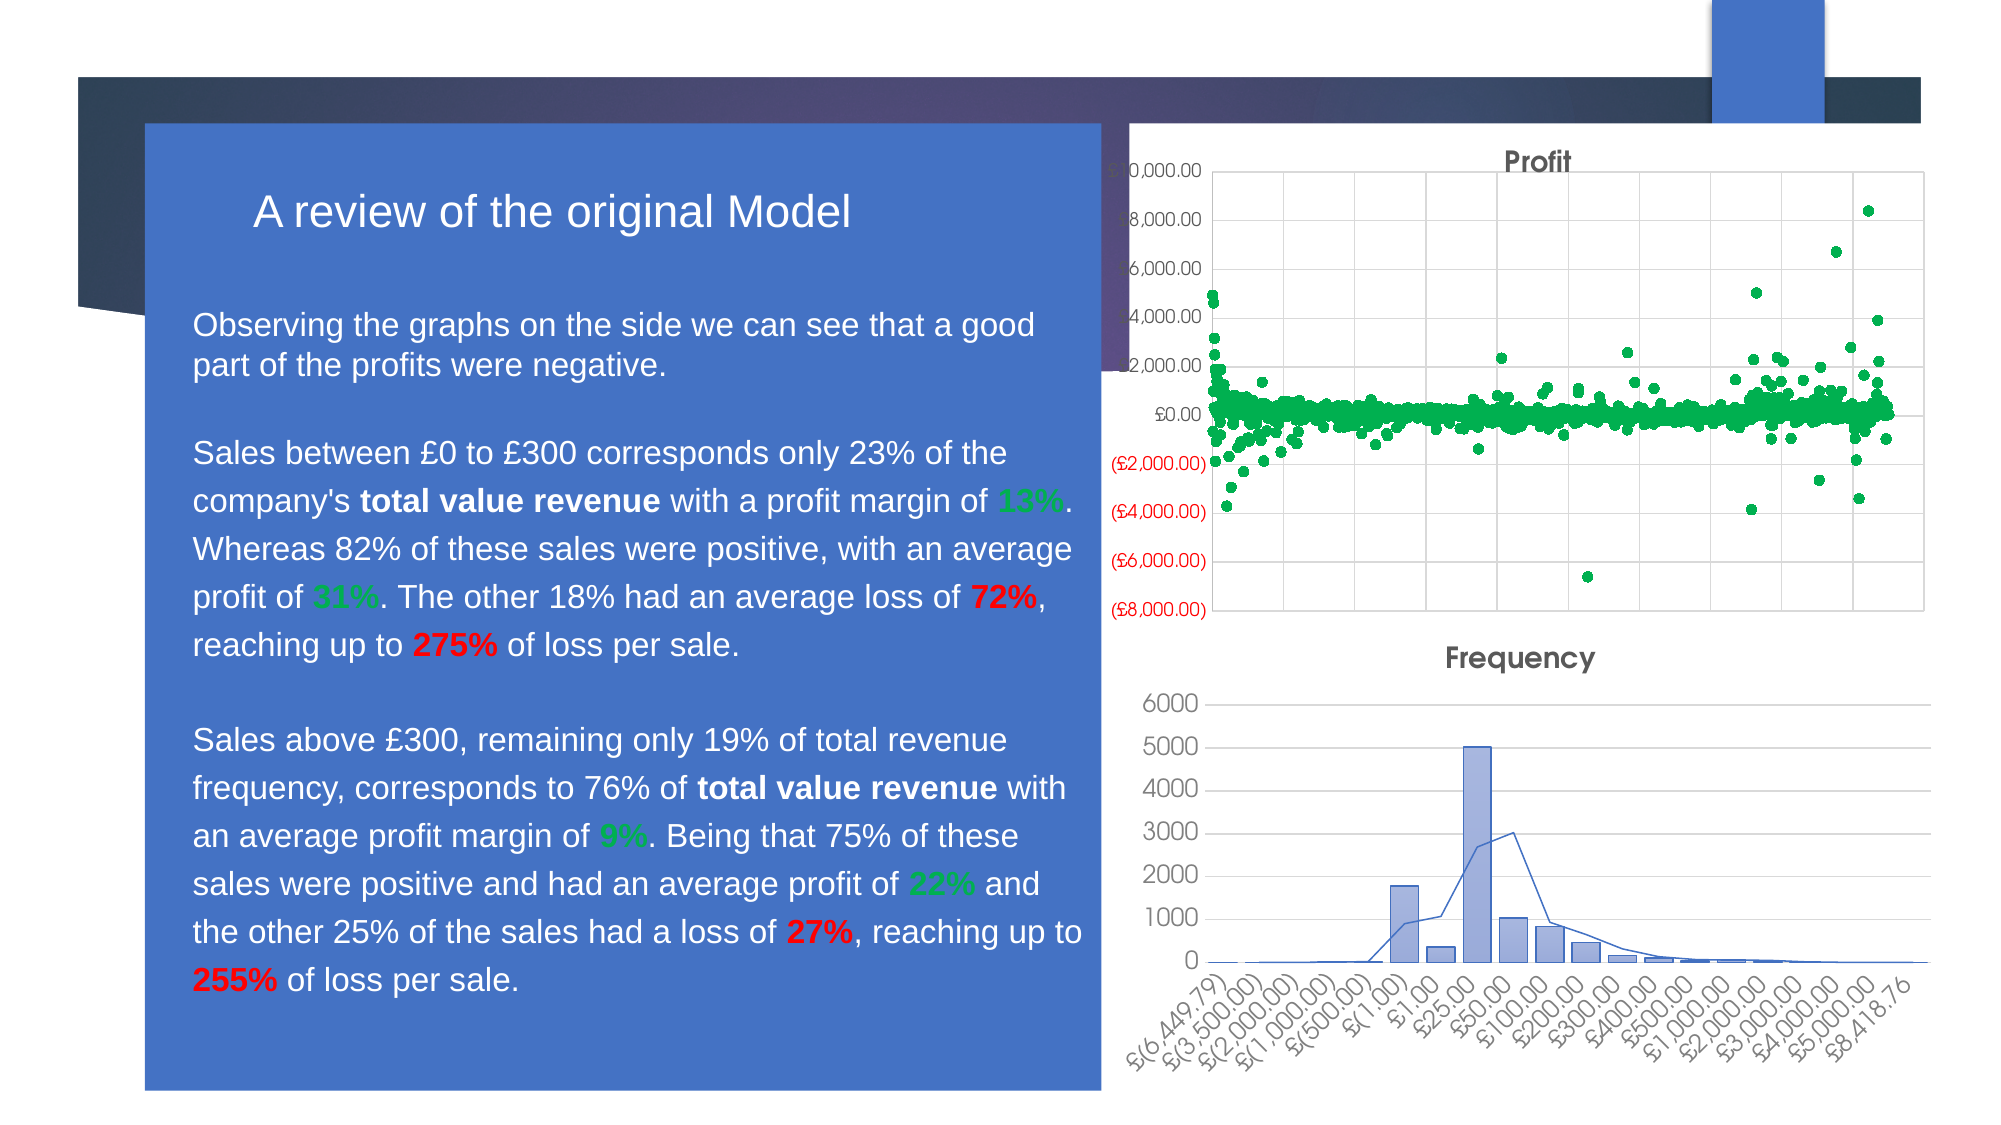

### Chart: Profit

| Category |  |
|---|---|
# A review of the original Model
Observing the graphs on the side we can see that a good part of the profits were negative.

Sales between £0 to £300 corresponds only 23% of the company's total value revenue with a profit margin of 13%. Whereas 82% of these sales were positive, with an average profit of 31%. The other 18% had an average loss of 72%, reaching up to 275% of loss per sale.

Sales above £300, remaining only 19% of total revenue frequency, corresponds to 76% of total value revenue with an average profit margin of 9%. Being that 75% of these sales were positive and had an average profit of 22% and the other 25% of the sales had a loss of 27%, reaching up to 255% of loss per sale.

### Chart: Frequency

| Category |  |
|---|---|
| -6449.79 | 1.0 |
| -3500 | 2.0 |
| -2000 | 4.0 |
| -1000 | 15.0 |
| -500 | 28.0 |
| -1 | 1781.0 |
| 1 | 366.0 |
| 25 | 5015.0 |
| 50 | 1037.0 |
| 100 | 838.0 |
| 200 | 464.0 |
| 300 | 169.0 |
| 400 | 103.0 |
| 500 | 35.0 |
| 1000 | 75.0 |
| 2000 | 27.0 |
| 3000 | 8.0 |
| 4000 | 2.0 |
| 5000 | 2.0 |
| 8418.76 | 3.0 |